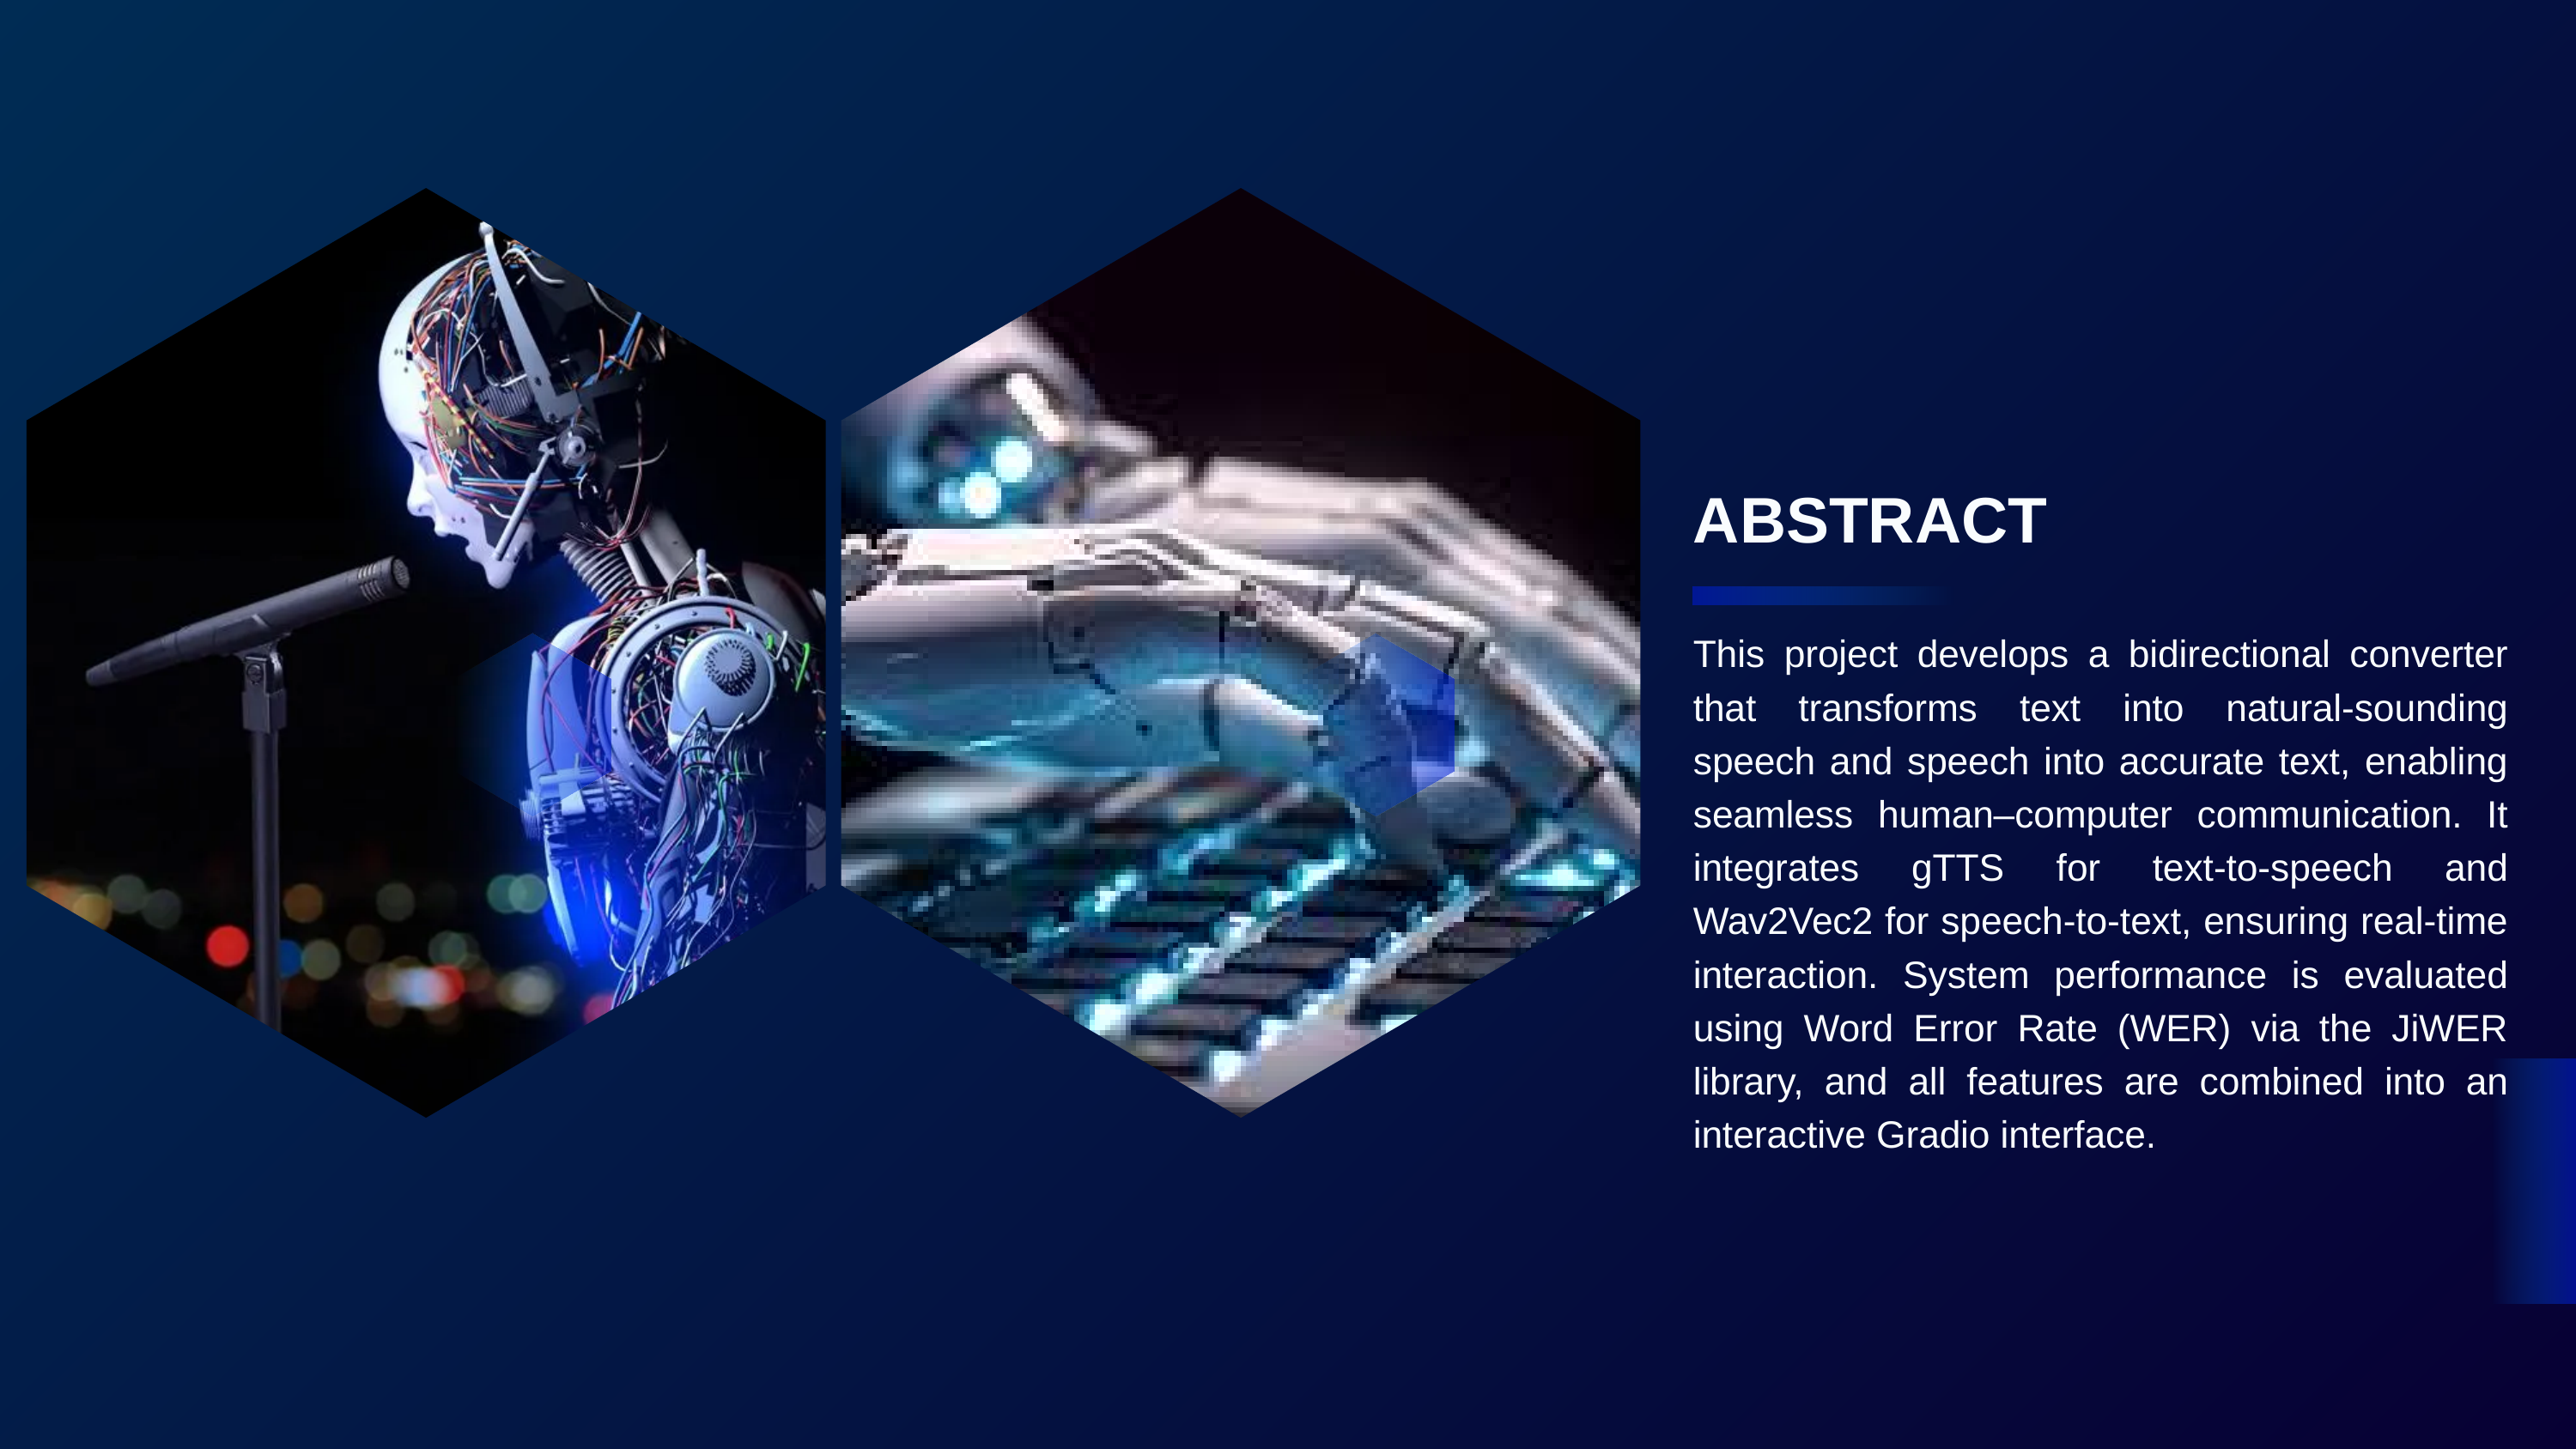

ABSTRACT

This project develops a bidirectional converter that transforms text into natural-sounding speech and speech into accurate text, enabling seamless human–computer communication. It integrates gTTS for text-to-speech and Wav2Vec2 for speech-to-text, ensuring real-time interaction. System performance is evaluated using Word Error Rate (WER) via the JiWER library, and all features are combined into an interactive Gradio interface.